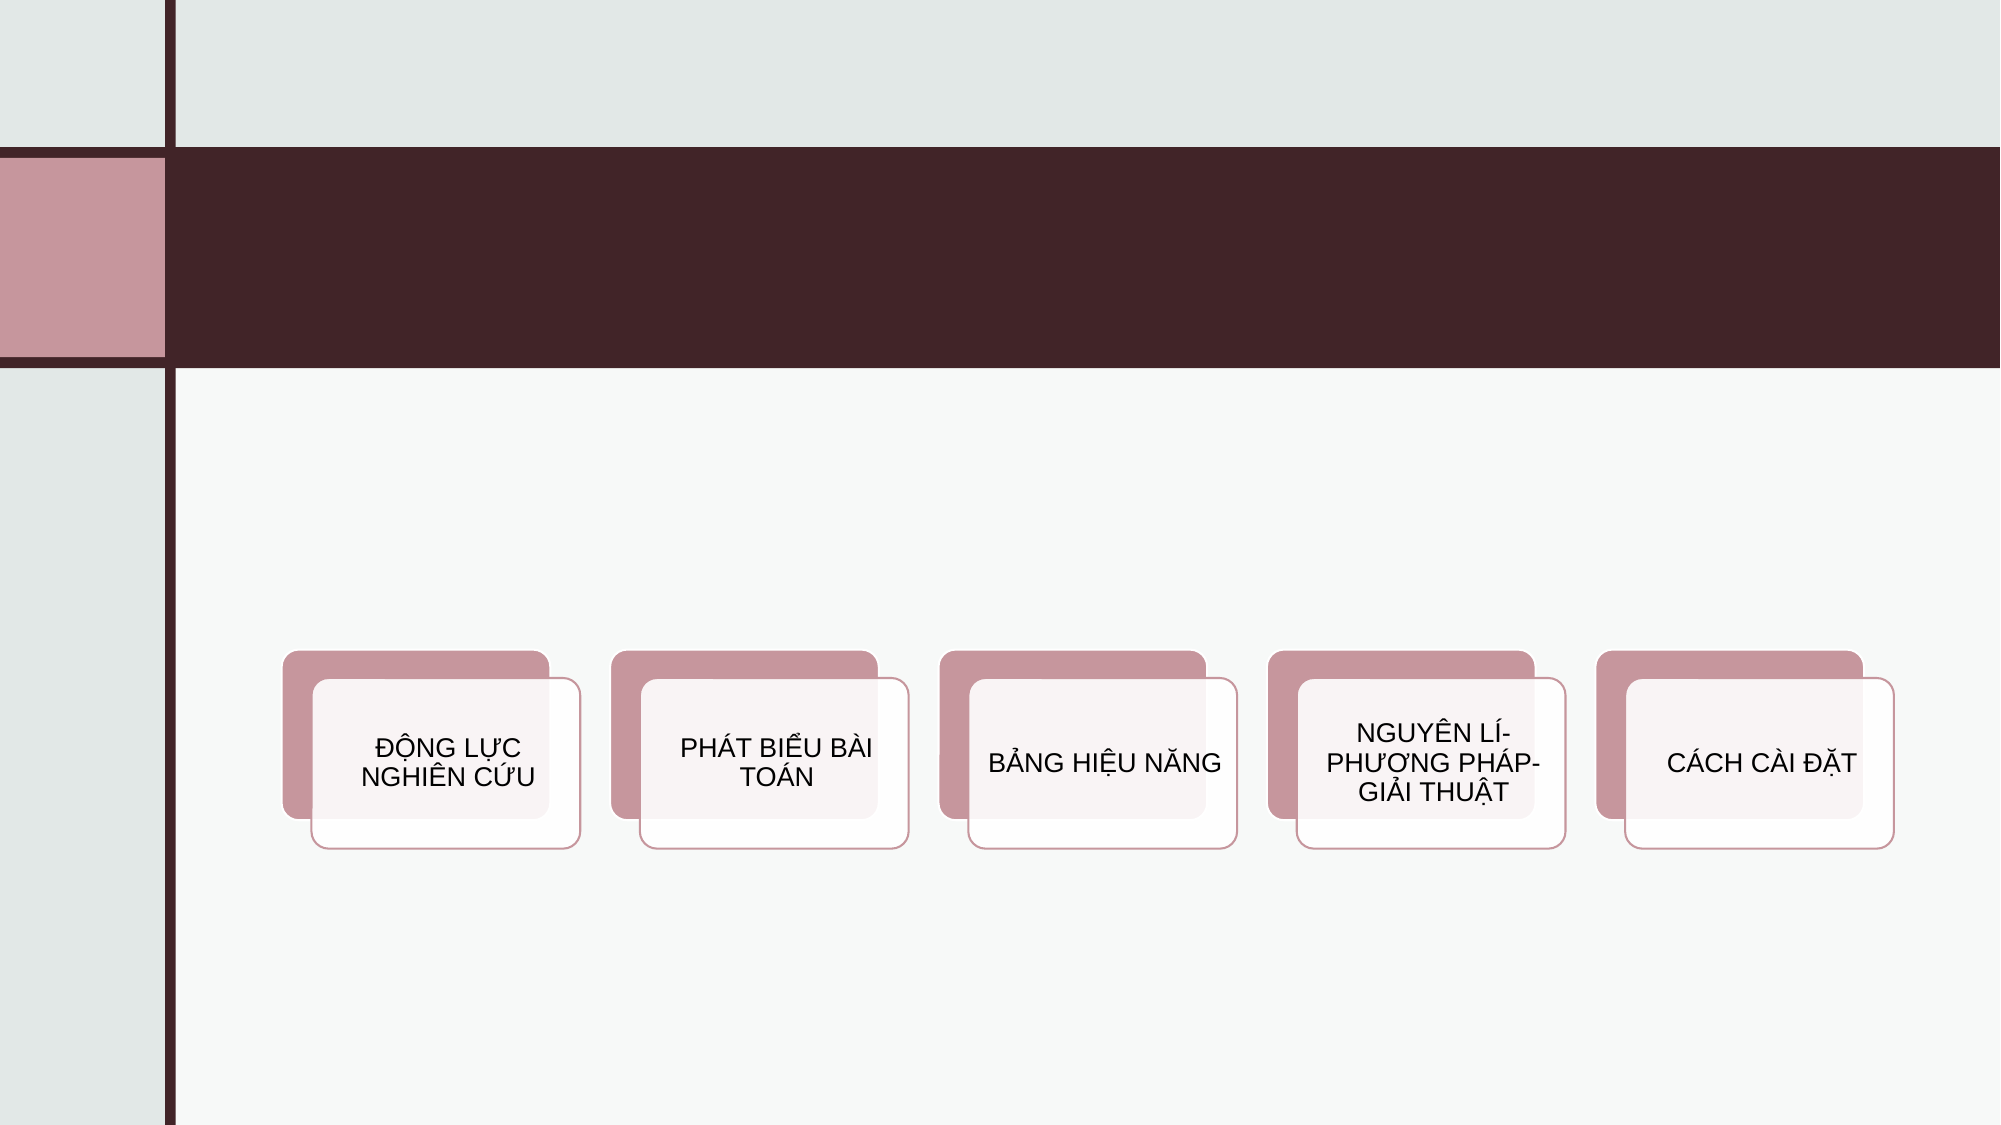

ĐỘNG LỰC NGHIÊN CỨU
PHÁT BIỂU BÀI TOÁN
BẢNG HIỆU NĂNG
NGUYÊN LÍ- PHƯƠNG PHÁP- GIẢI THUẬT
CÁCH CÀI ĐẶT